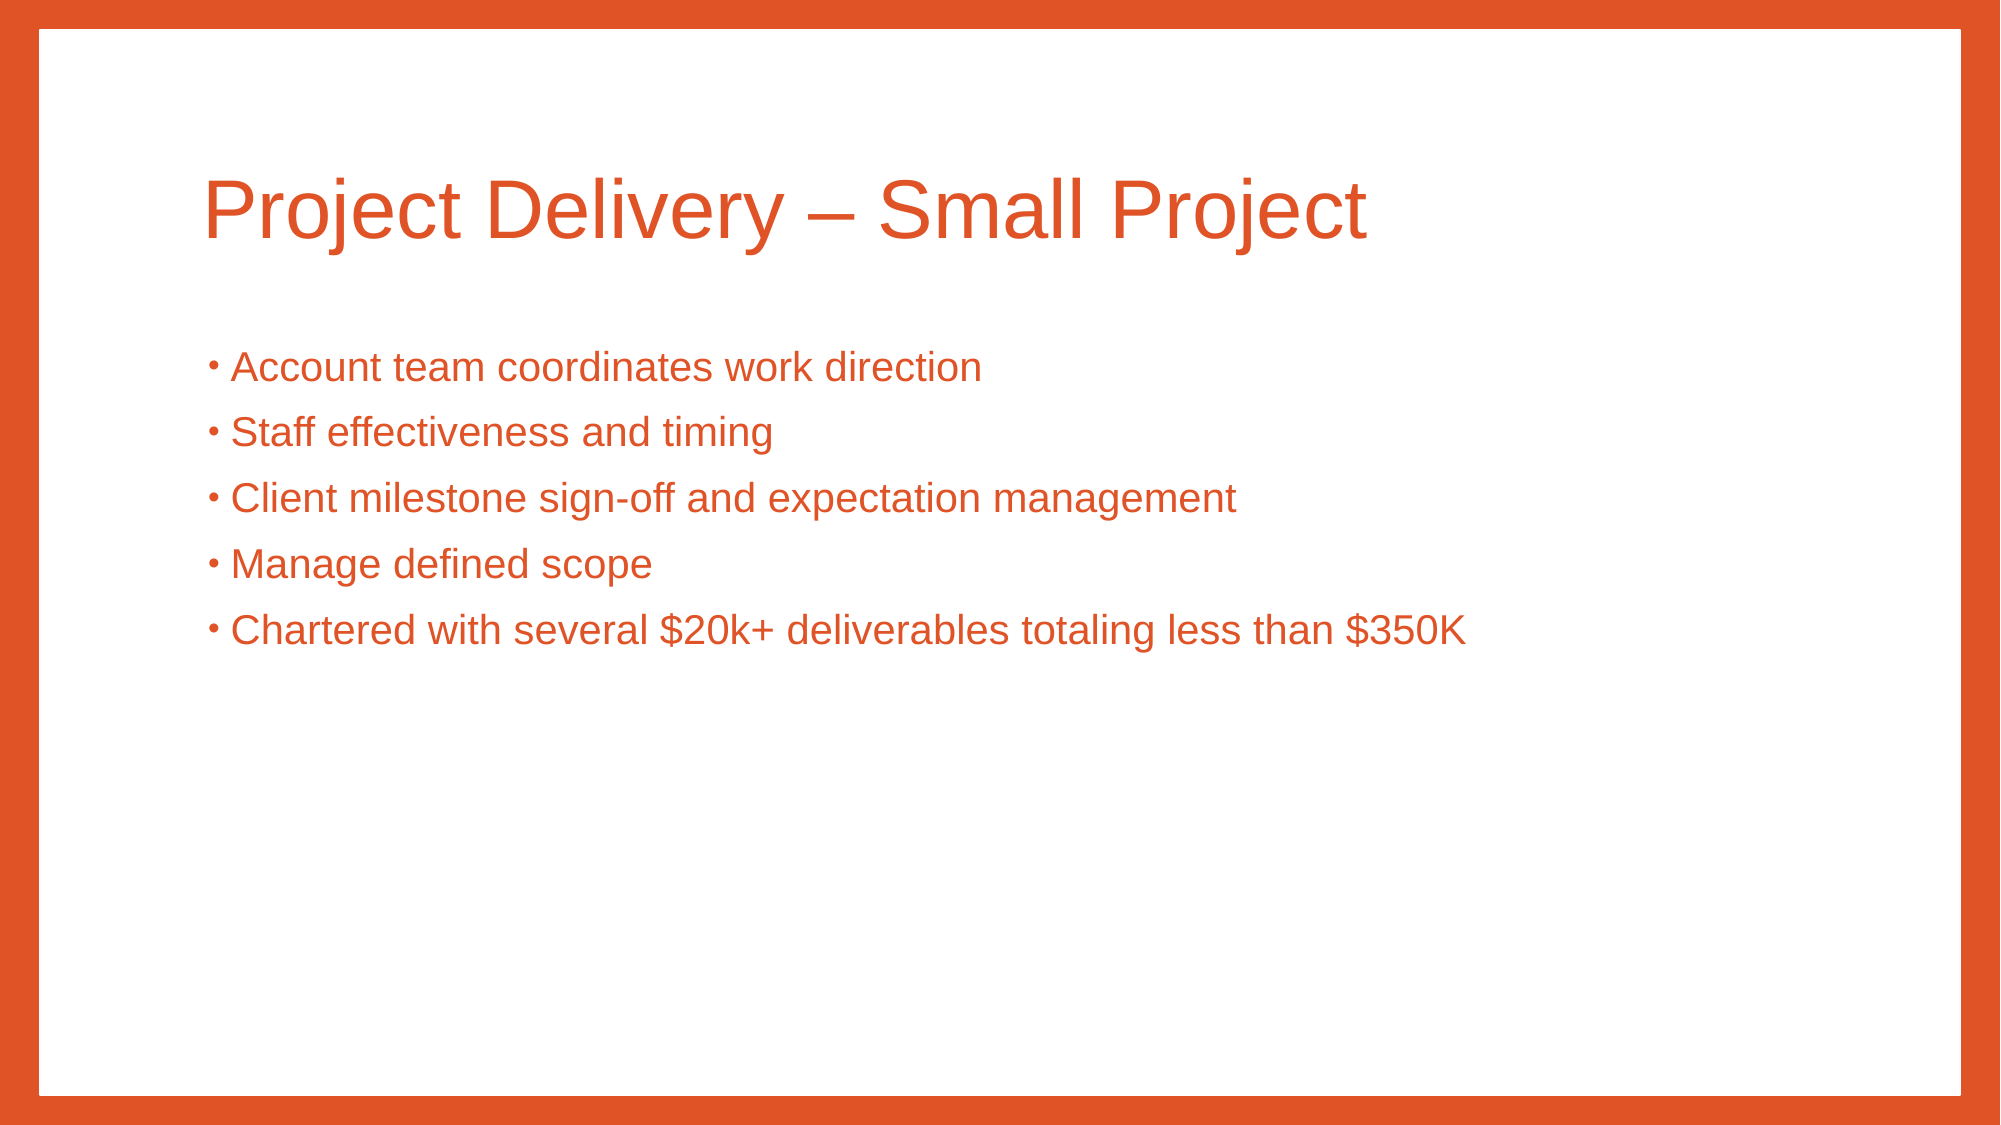

# Project Delivery – Small Project
Account team coordinates work direction
Staff effectiveness and timing
Client milestone sign-off and expectation management
Manage defined scope
Chartered with several $20k+ deliverables totaling less than $350K